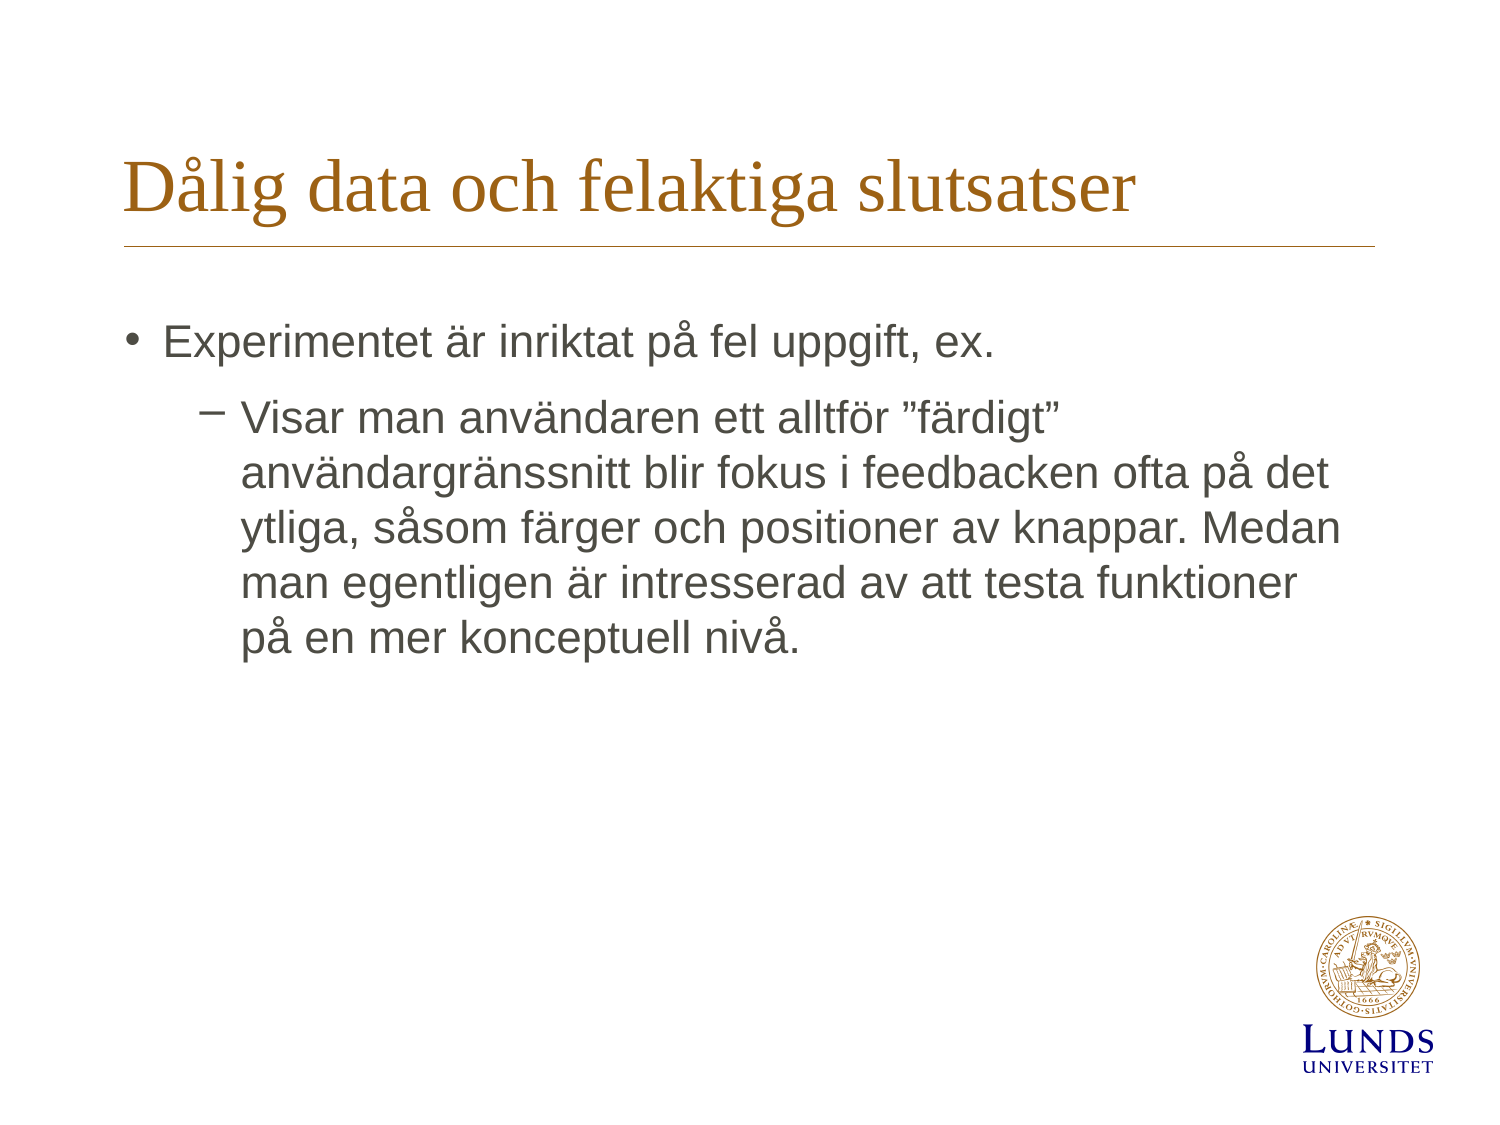

# Dålig data och felaktiga slutsatser
Experimentet är inriktat på fel uppgift, ex.
Visar man användaren ett alltför ”färdigt” användargränssnitt blir fokus i feedbacken ofta på det ytliga, såsom färger och positioner av knappar. Medan man egentligen är intresserad av att testa funktioner på en mer konceptuell nivå.